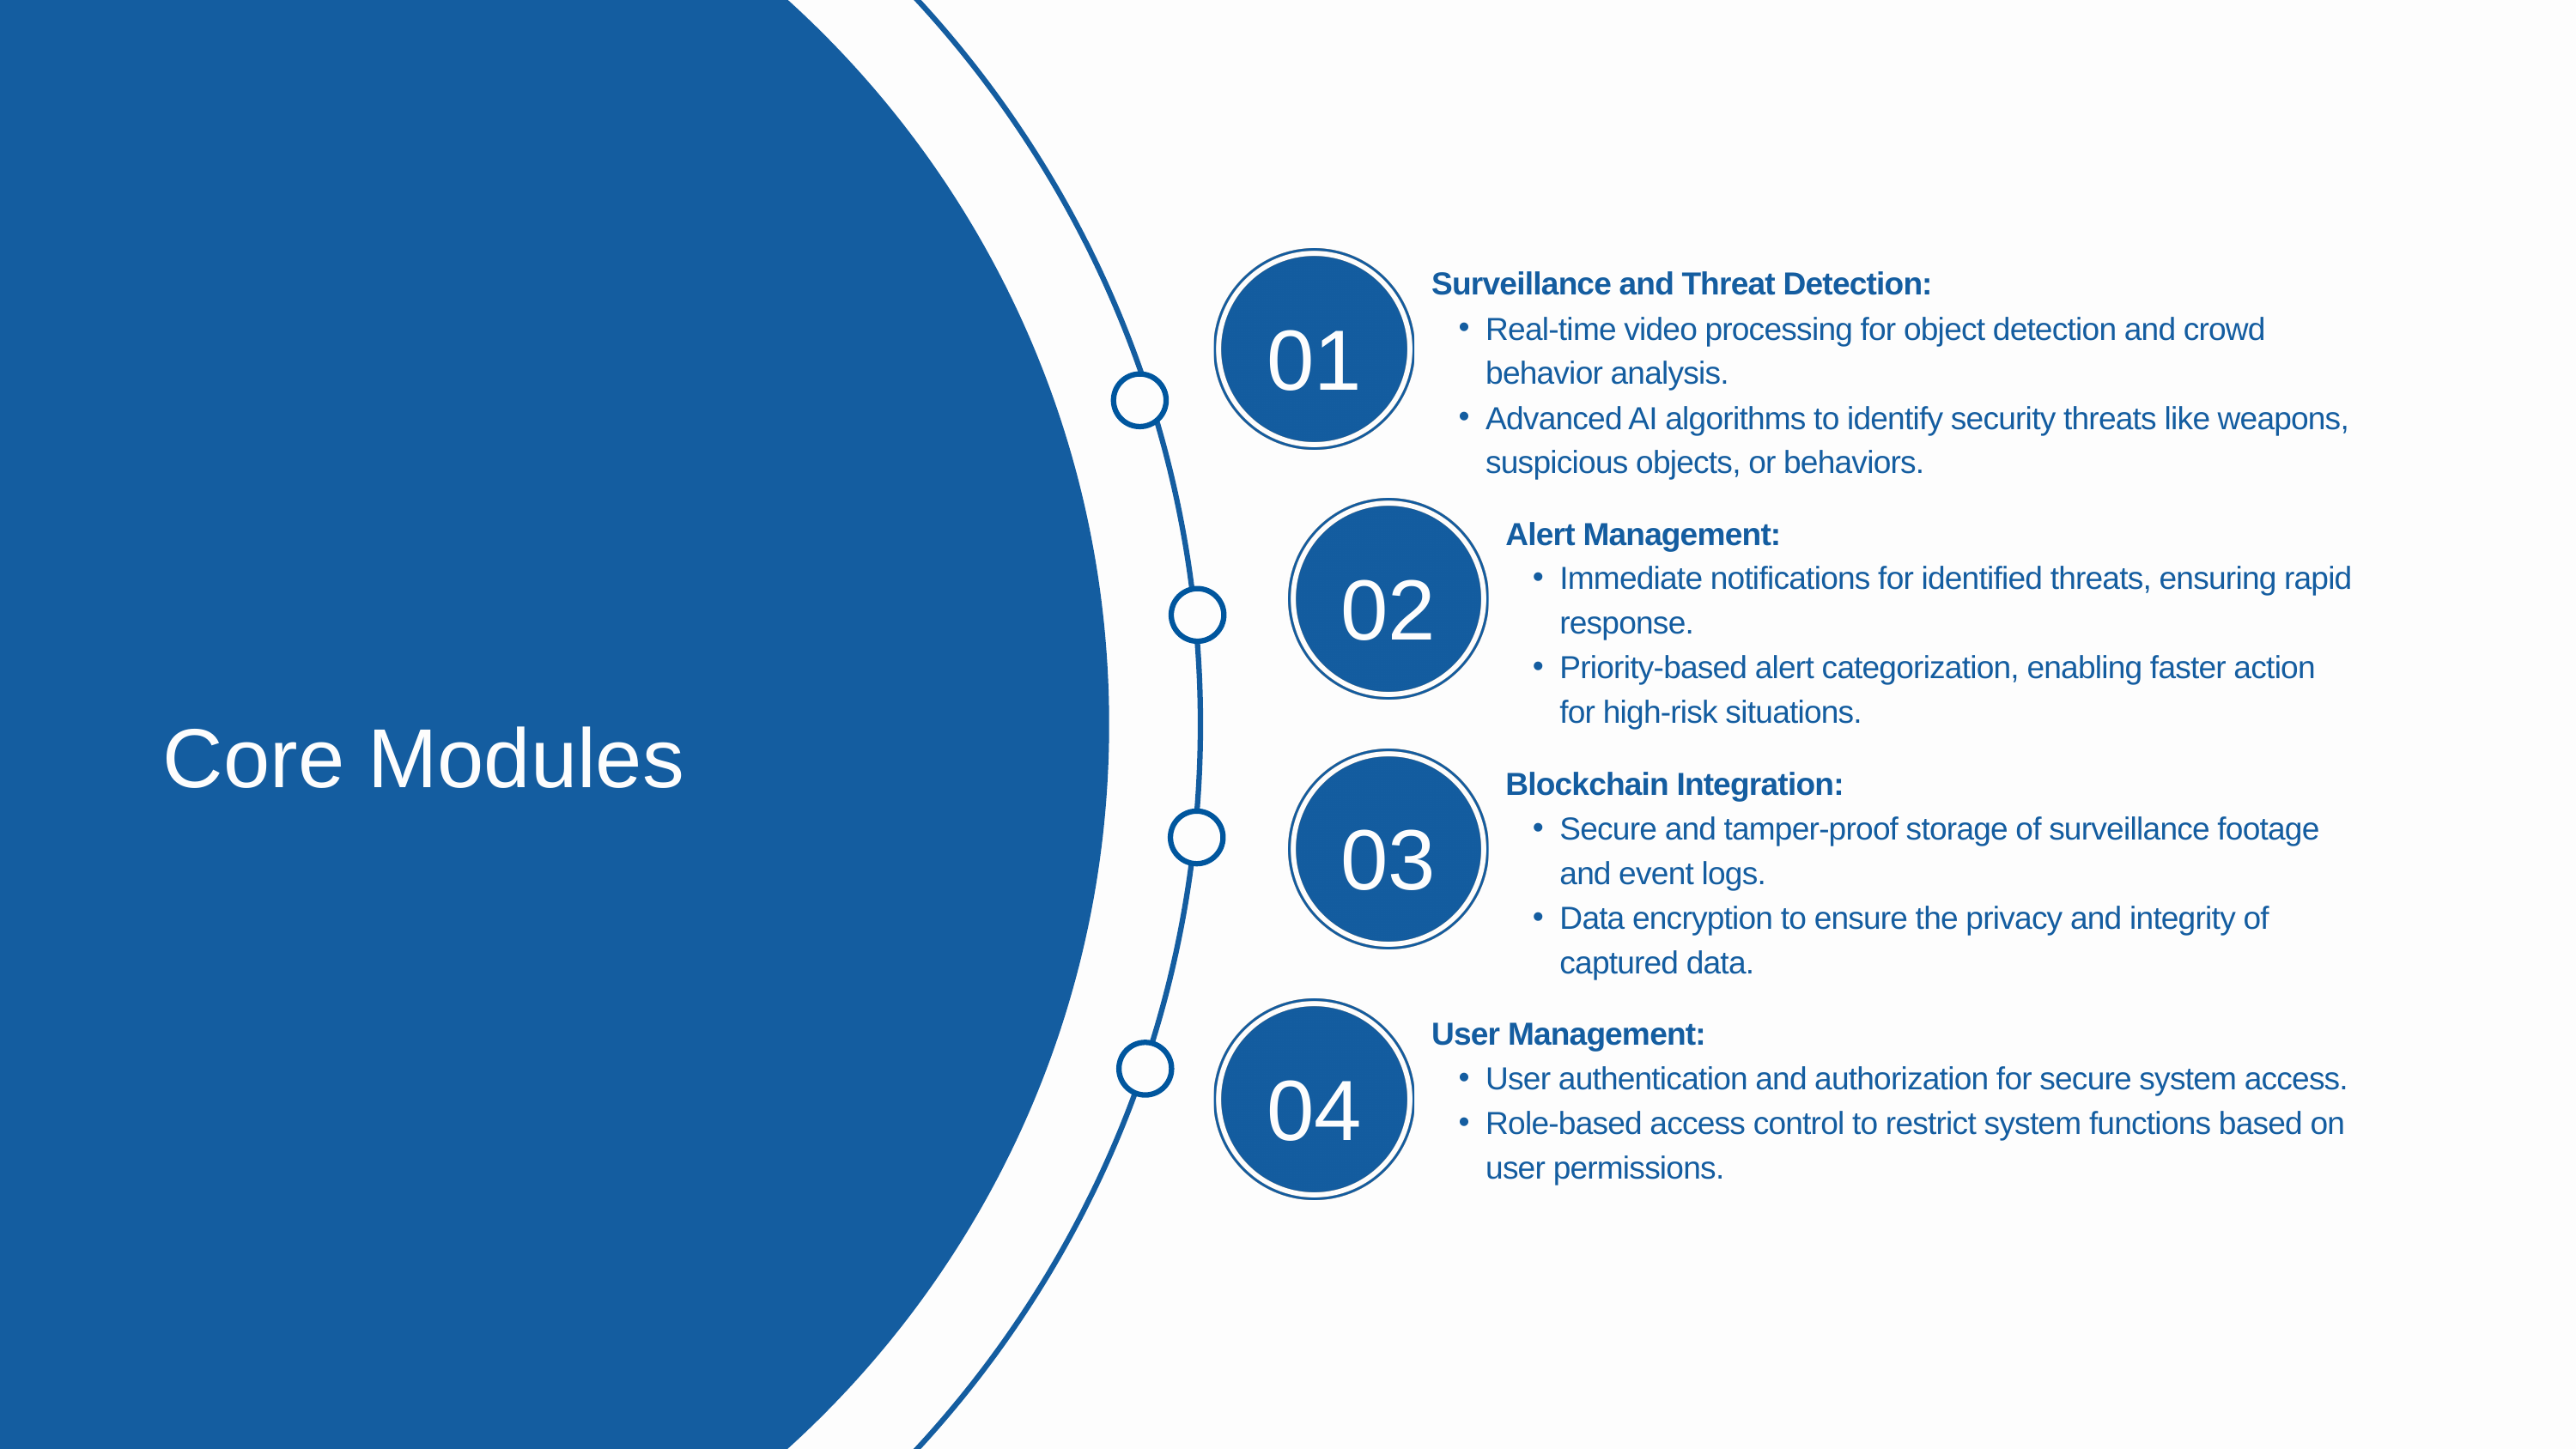

Surveillance and Threat Detection:
Real-time video processing for object detection and crowd behavior analysis.
Advanced AI algorithms to identify security threats like weapons, suspicious objects, or behaviors.

01

Alert Management:
Immediate notifications for identified threats, ensuring rapid response.
Priority-based alert categorization, enabling faster action for high-risk situations.

02

Core Modules

Blockchain Integration:
Secure and tamper-proof storage of surveillance footage and event logs.
Data encryption to ensure the privacy and integrity of captured data.

03

User Management:
User authentication and authorization for secure system access.
Role-based access control to restrict system functions based on user permissions.

04